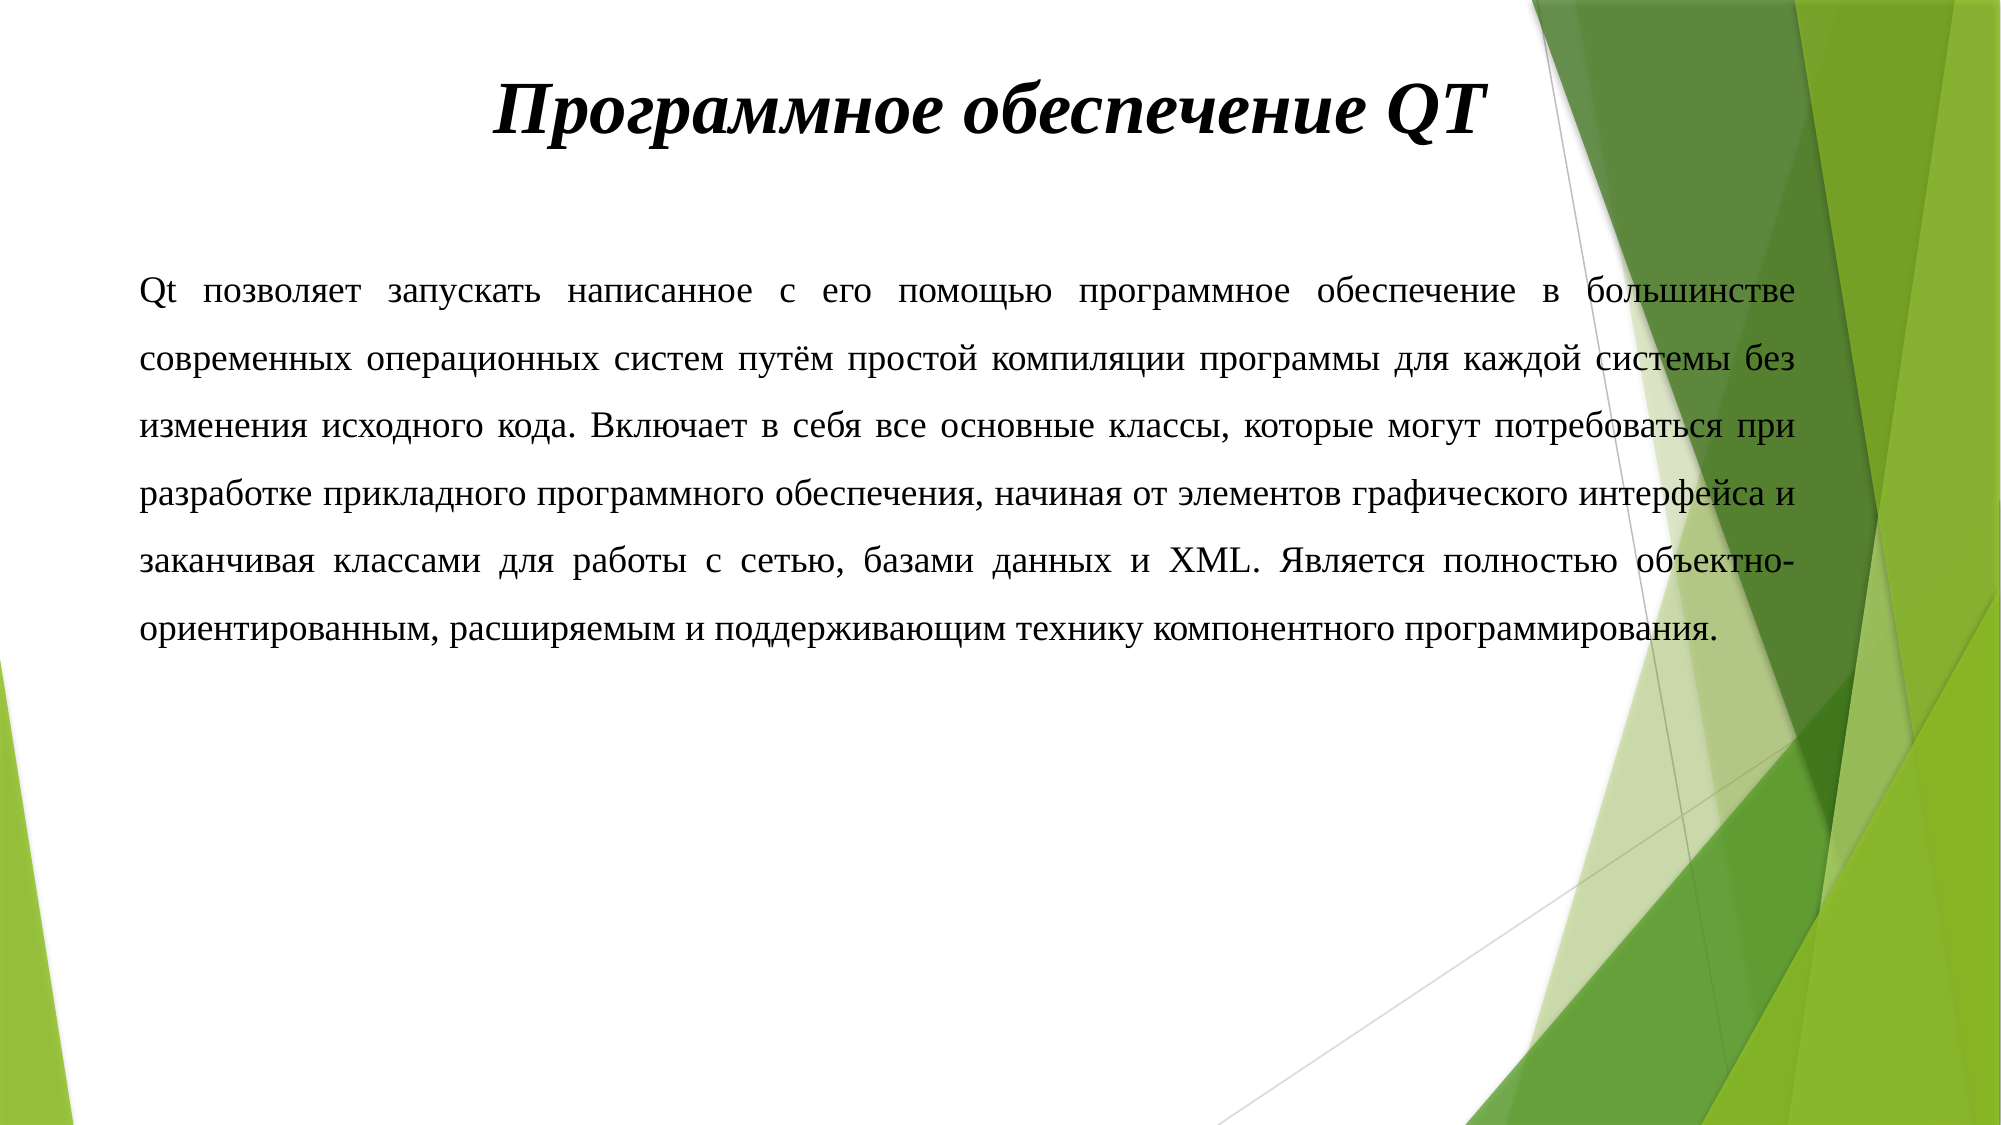

# Программное обеспечение QT
Qt позволяет запускать написанное с его помощью программное обеспечение в большинстве современных операционных систем путём простой компиляции программы для каждой системы без изменения исходного кода. Включает в себя все основные классы, которые могут потребоваться при разработке прикладного программного обеспечения, начиная от элементов графического интерфейса и заканчивая классами для работы с сетью, базами данных и XML. Является полностью объектно-ориентированным, расширяемым и поддерживающим технику компонентного программирования.